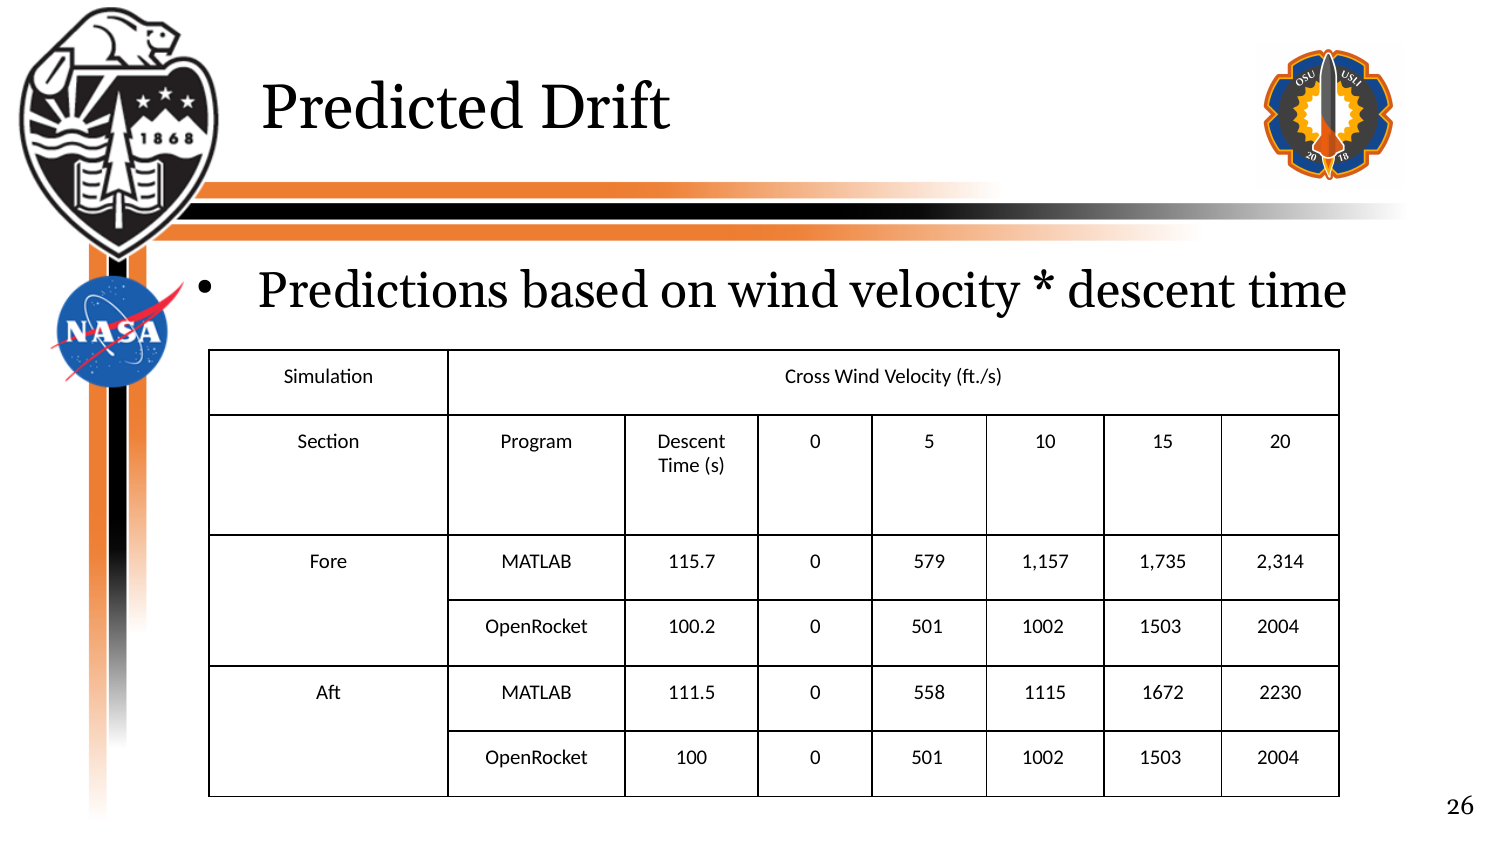

26
# Predicted Drift
Predictions based on wind velocity * descent time
| Simulation | Cross Wind Velocity (ft./s) |  |  |  |  |  |  |
| --- | --- | --- | --- | --- | --- | --- | --- |
| Section | Program | Descent Time (s) | 0 | 5 | 10 | 15 | 20 |
| Fore | MATLAB | 115.7 | 0 | 579 | 1,157 | 1,735 | 2,314 |
|  | OpenRocket | 100.2 | 0 | 501 | 1002 | 1503 | 2004 |
| Aft | MATLAB | 111.5 | 0 | 558 | 1115 | 1672 | 2230 |
|  | OpenRocket | 100 | 0 | 501 | 1002 | 1503 | 2004 |
26